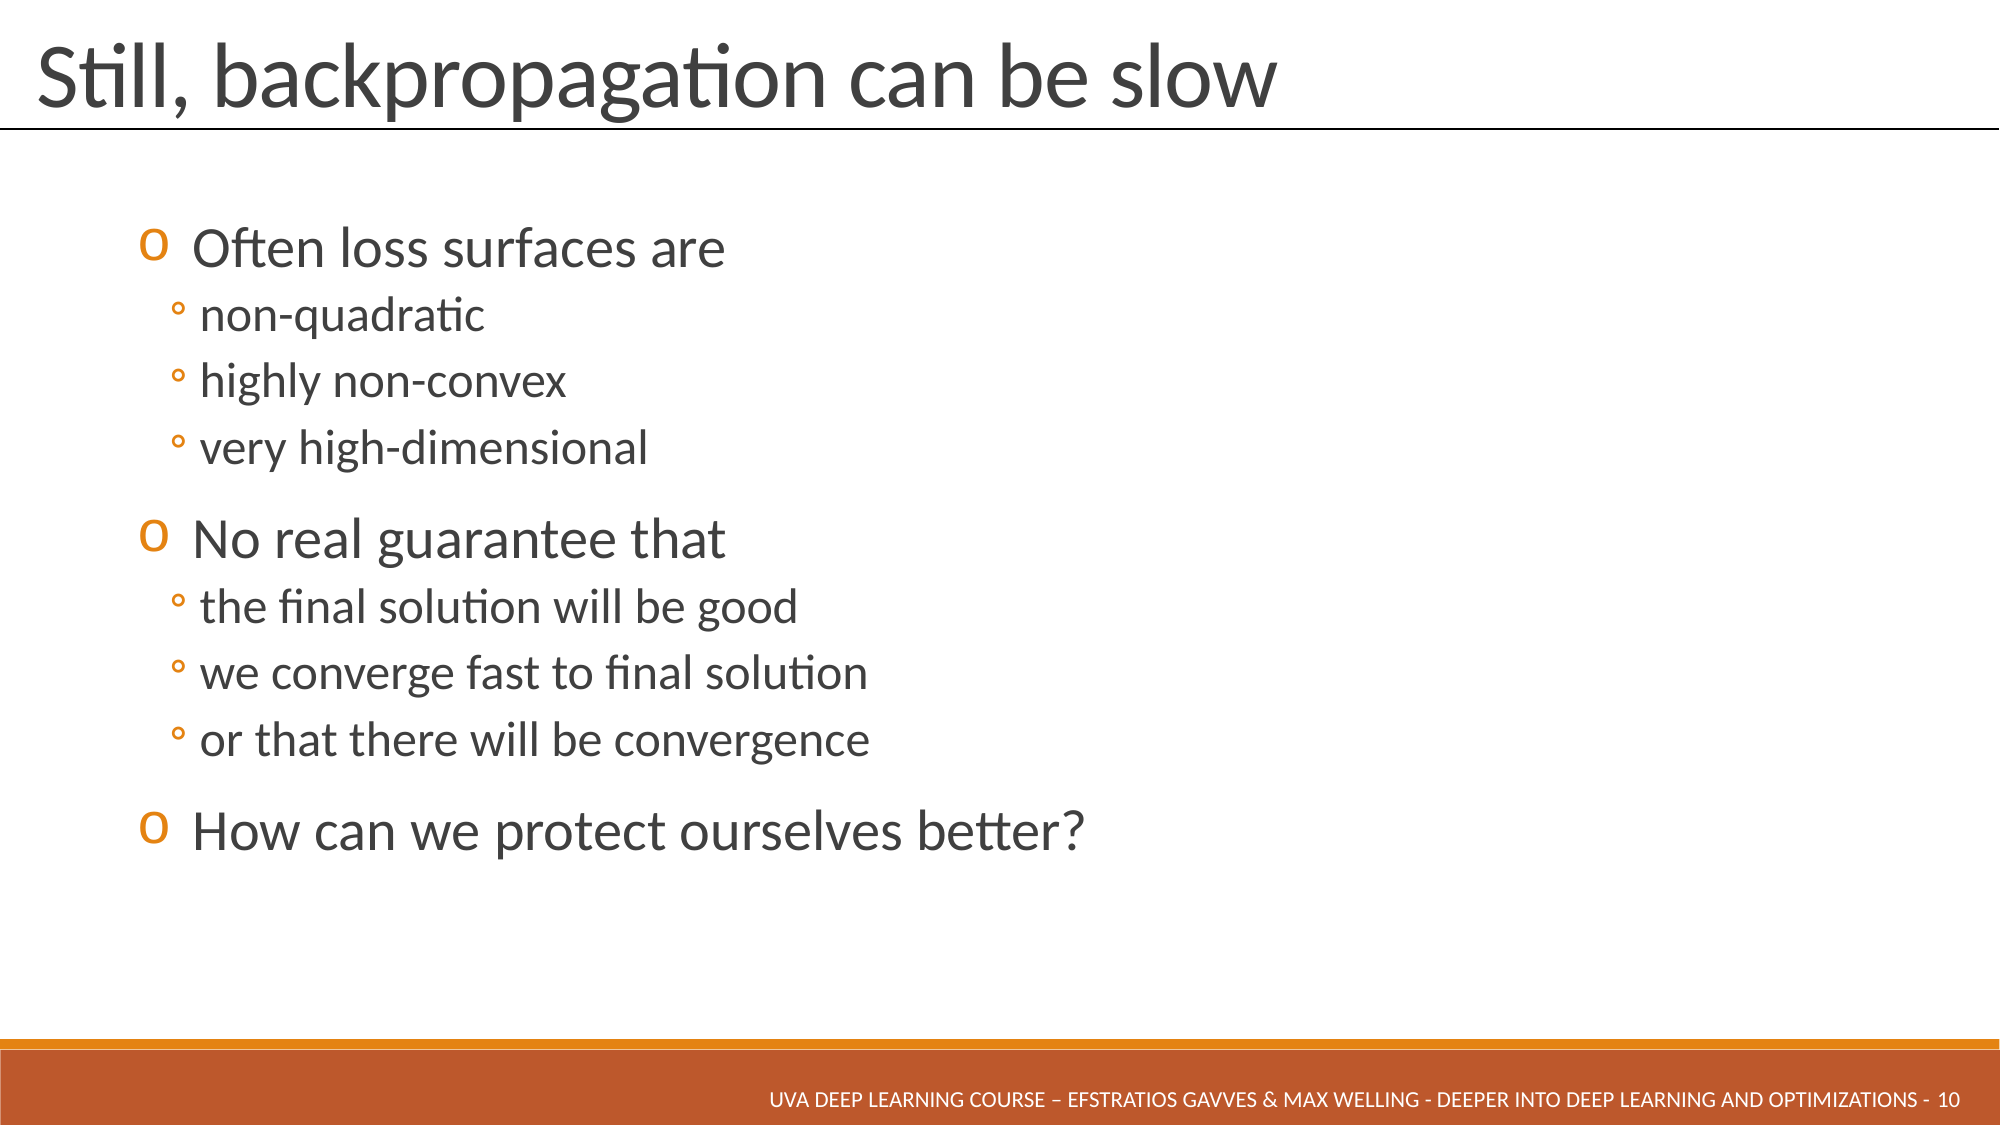

# Still, backpropagation can be slow
Often loss surfaces are
non-quadratic
highly non-convex
very high-dimensional
No real guarantee that
the final solution will be good
we converge fast to final solution
or that there will be convergence
How can we protect ourselves better?